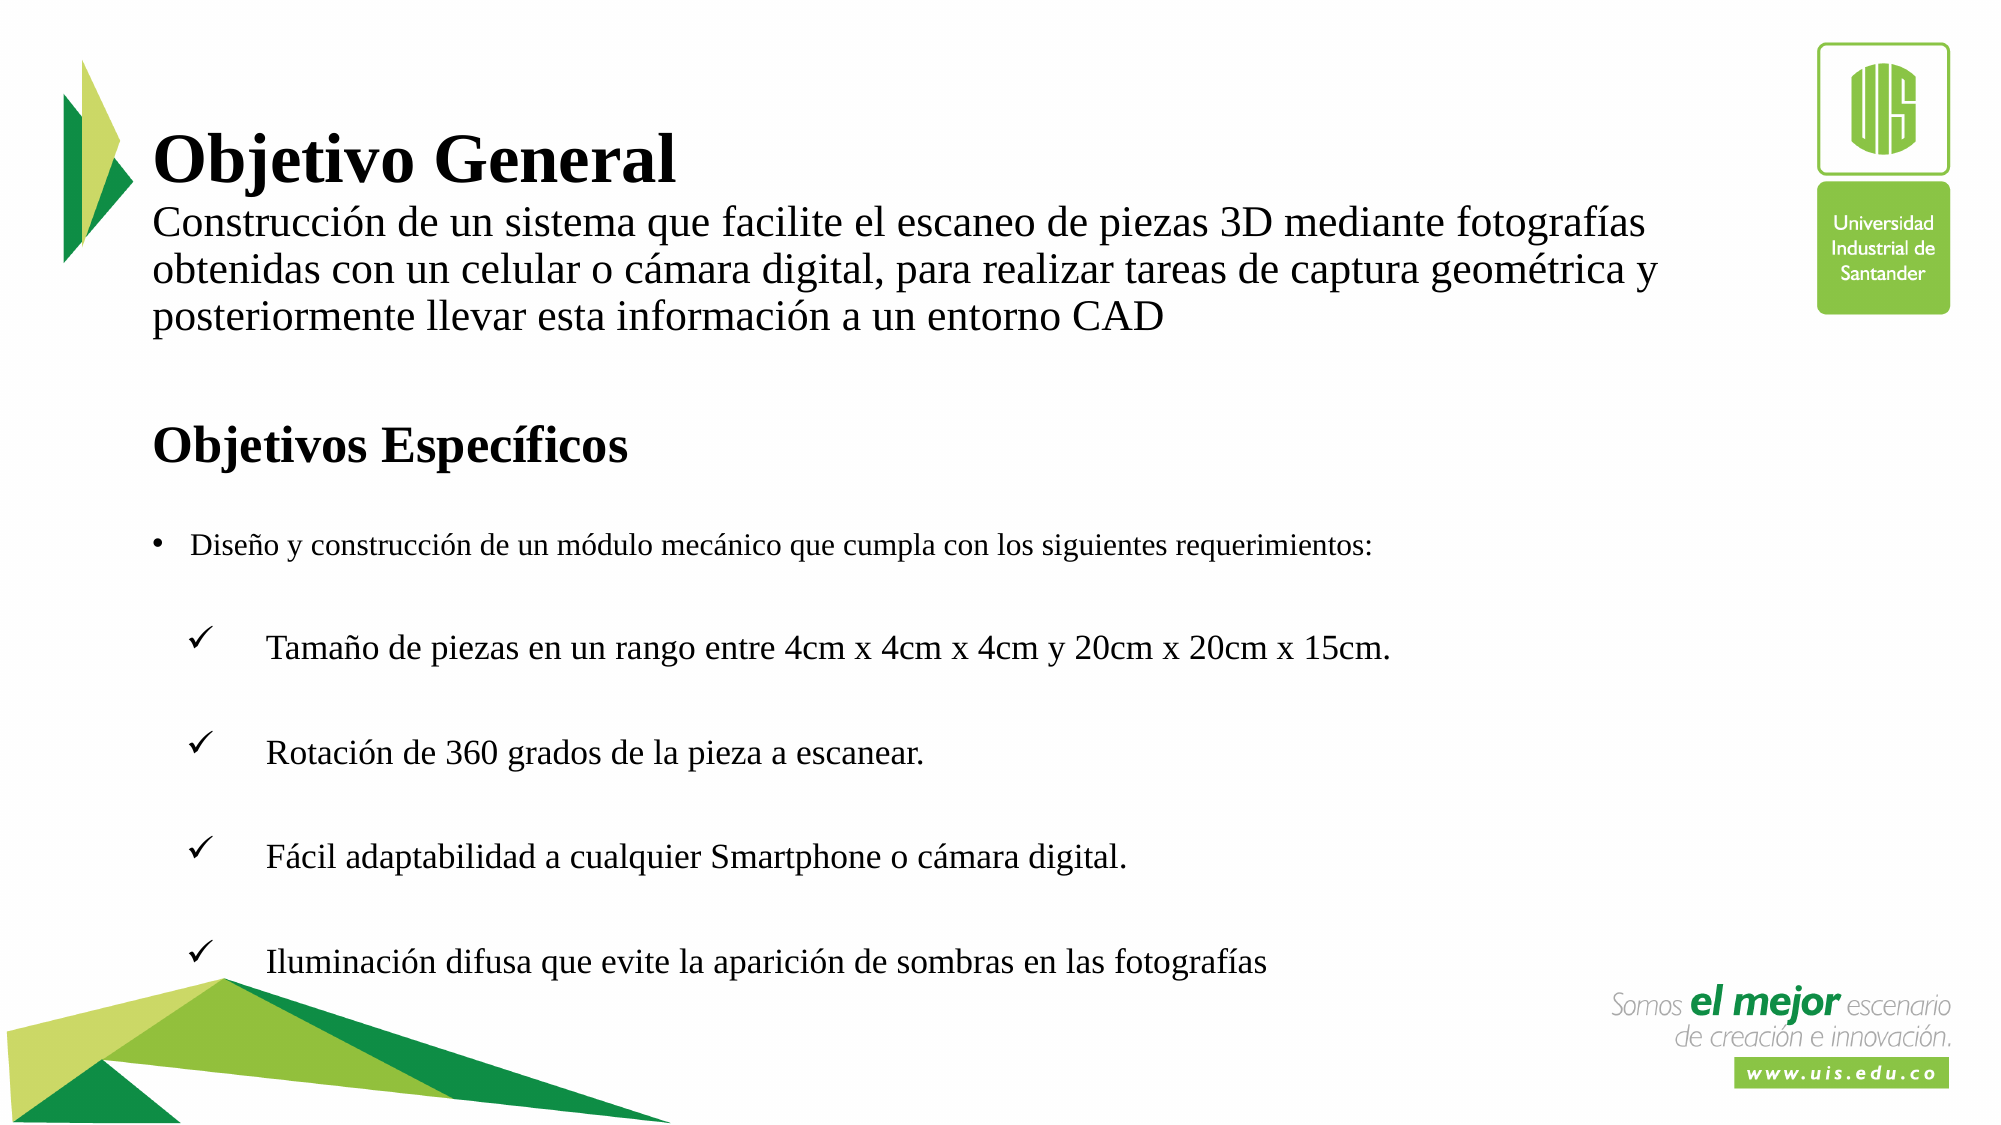

# Objetivo General Construcción de un sistema que facilite el escaneo de piezas 3D mediante fotografías obtenidas con un celular o cámara digital, para realizar tareas de captura geométrica y posteriormente llevar esta información a un entorno CAD
Objetivos Específicos
Diseño y construcción de un módulo mecánico que cumpla con los siguientes requerimientos:
Tamaño de piezas en un rango entre 4cm x 4cm x 4cm y 20cm x 20cm x 15cm.
Rotación de 360 grados de la pieza a escanear.
Fácil adaptabilidad a cualquier Smartphone o cámara digital.
Iluminación difusa que evite la aparición de sombras en las fotografías